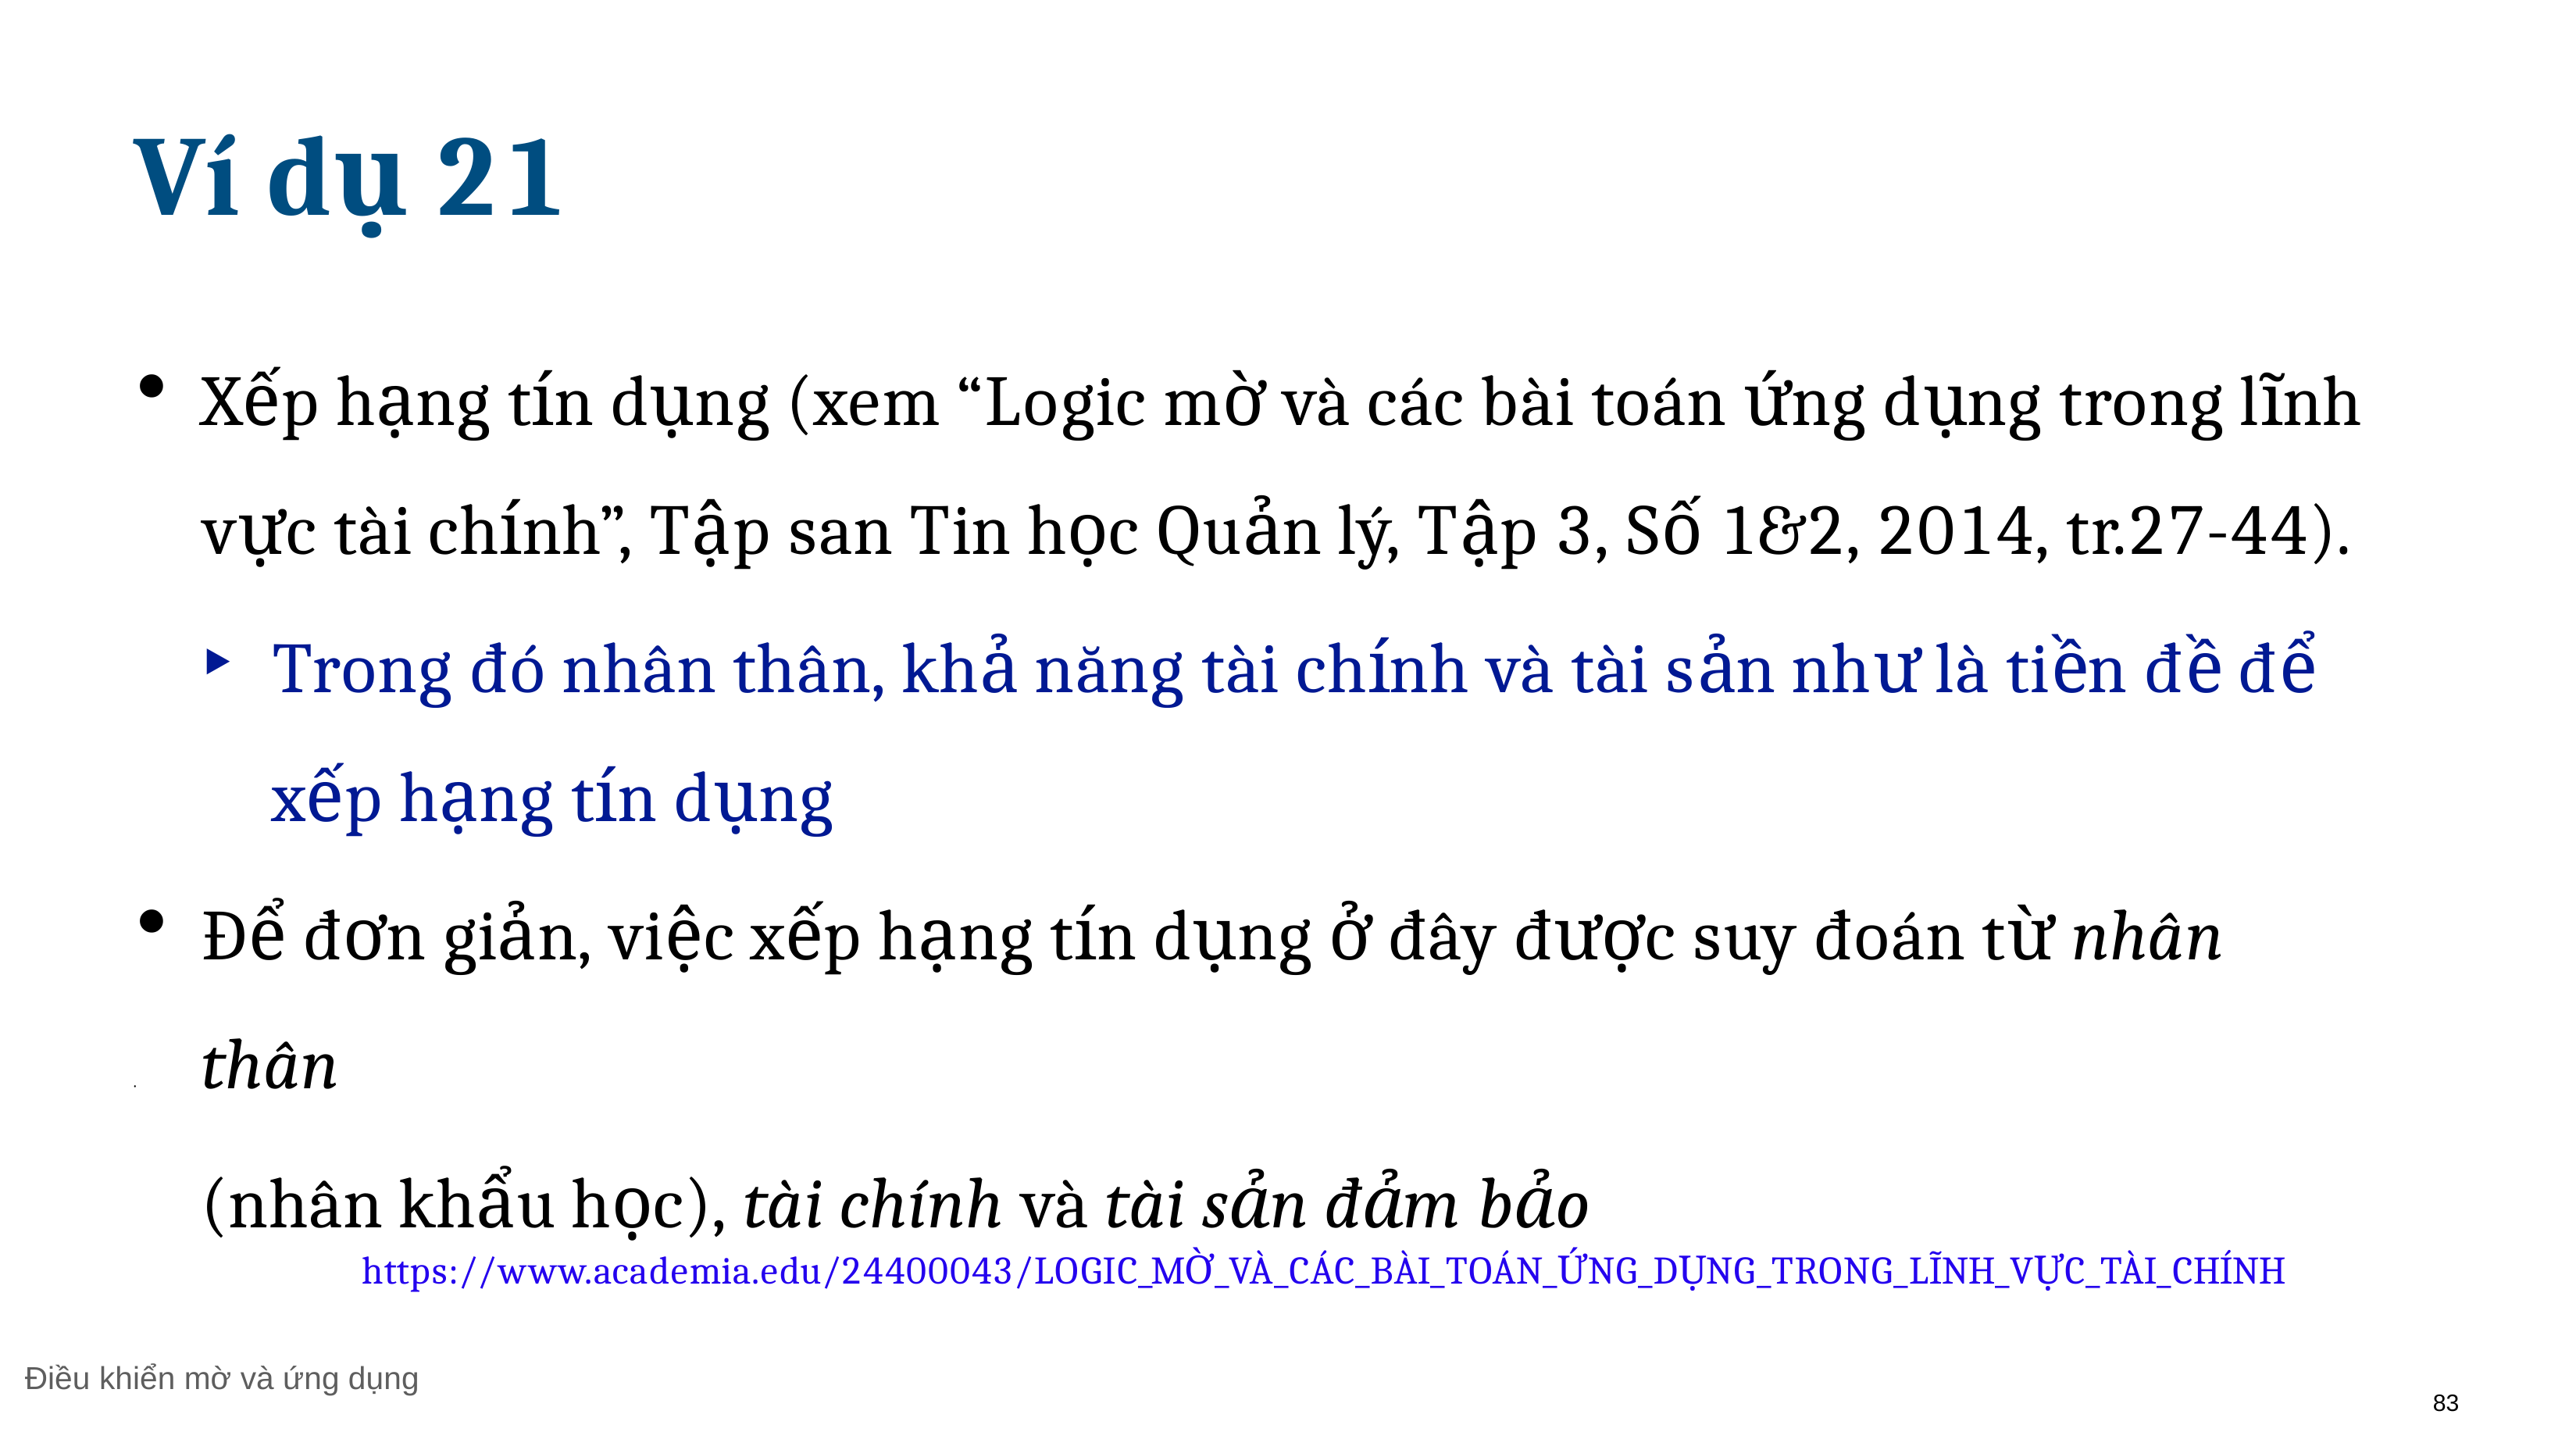

# Ví dụ 21
Xếp hạng tı́n dụng (xem “Logic mờ và các bài toán ứng dụng trong lı̃nh vực tài chı́nh”, Tập san Tin học Quản lý, Tập 3, Số 1&2, 2014, tr.27-44).
Trong đó nhân thân, khả năng tài chı́nh và tài sản như là tiền đề để xếp hạng tı́n dụng
Để đơn giản, việc xếp hạng tı́n dụng ở đây được suy đoán từ nhân thân
(nhân khẩu học), tài chính và tài sản đảm bảo
•
https://www.academia.edu/24400043/LOGIC_MỜ_VÀ_CÁC_BÀI_TOÁN_ỨNG_DỤNG_TRONG_LĨNH_VỰC_TÀI_CHÍNH
Điều khiển mờ và ứng dụng
83